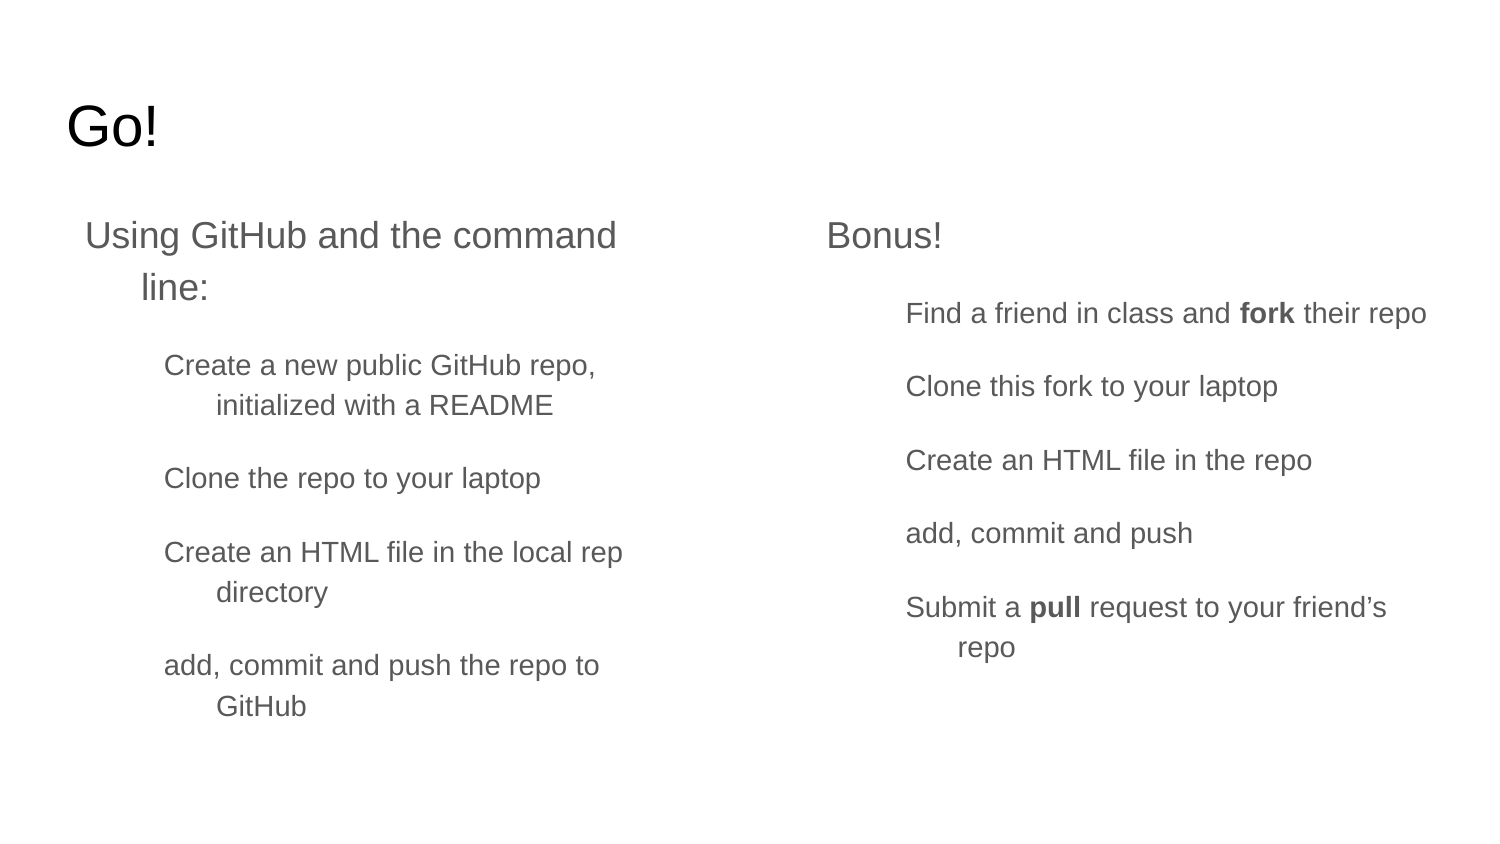

# Go!
Using GitHub and the command line:
Create a new public GitHub repo, initialized with a README
Clone the repo to your laptop
Create an HTML file in the local rep directory
add, commit and push the repo to GitHub
Bonus!
Find a friend in class and fork their repo
Clone this fork to your laptop
Create an HTML file in the repo
add, commit and push
Submit a pull request to your friend’s repo